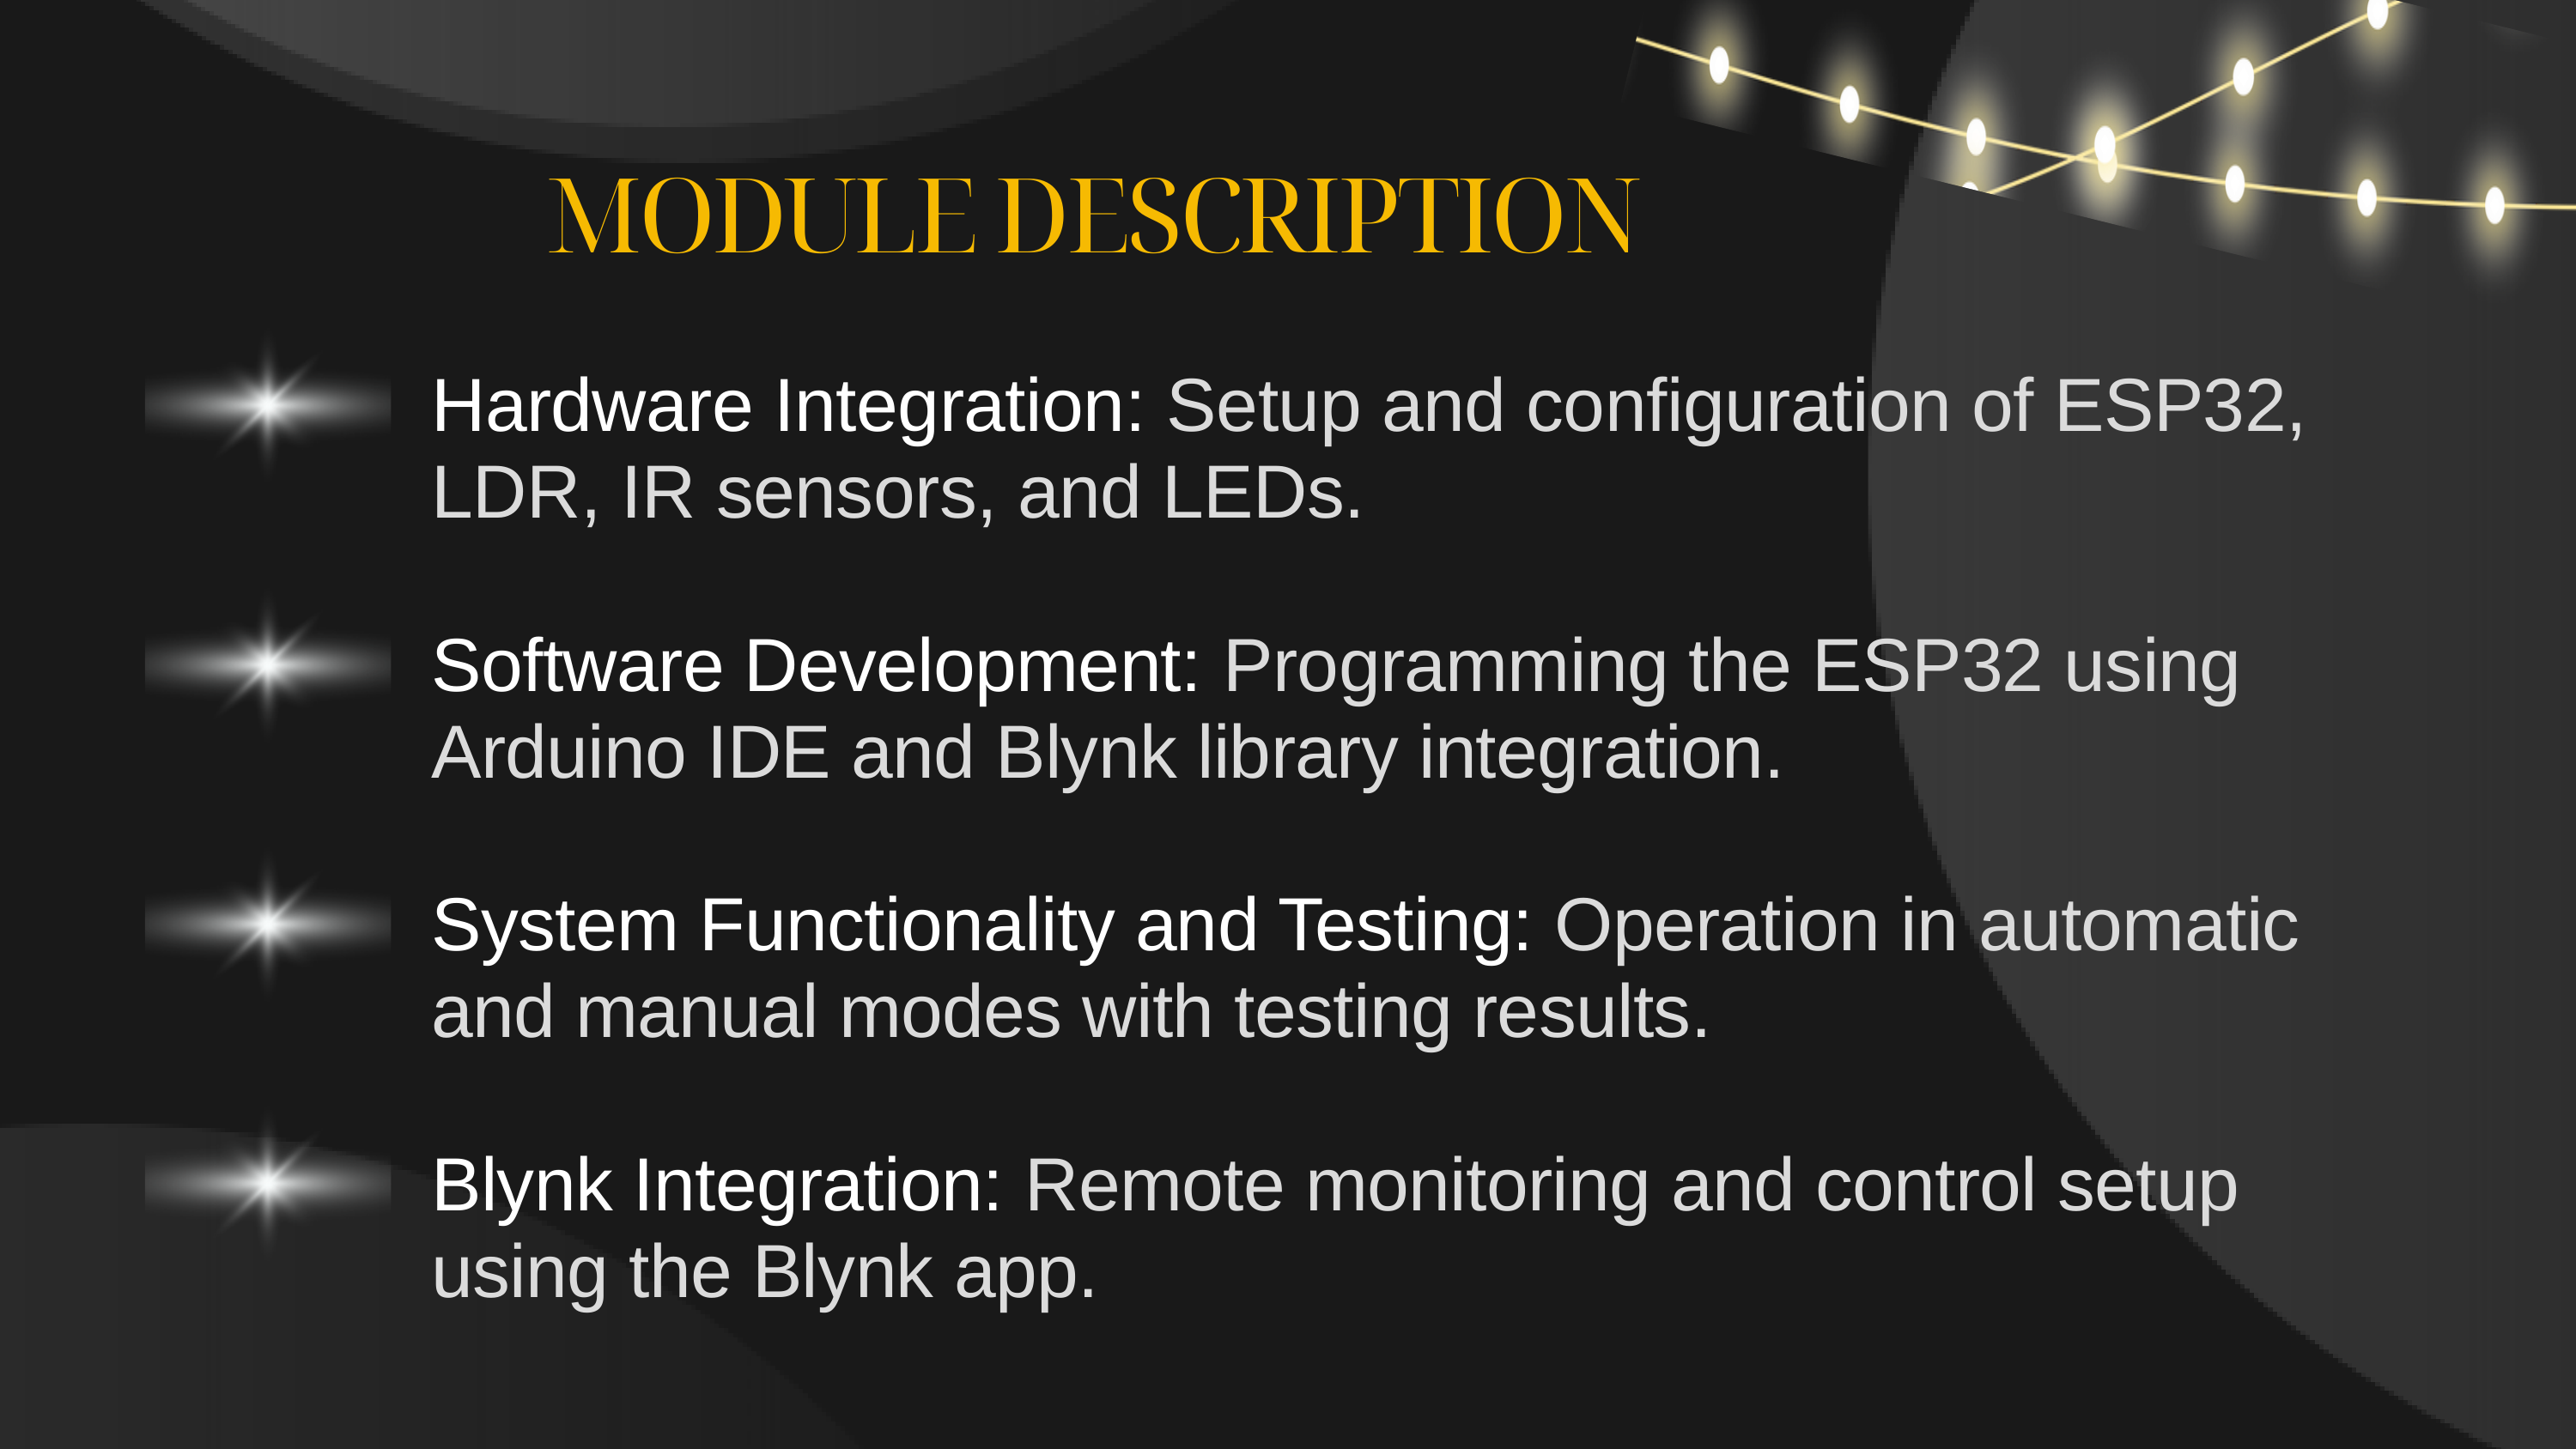

MODULE DESCRIPTION

Hardware Integration: Setup and configuration of ESP32, LDR, IR sensors, and LEDs.

Software Development: Programming the ESP32 using Arduino IDE and Blynk library integration.

System Functionality and Testing: Operation in automatic and manual modes with testing results.

Blynk Integration: Remote monitoring and control setup using the Blynk app.